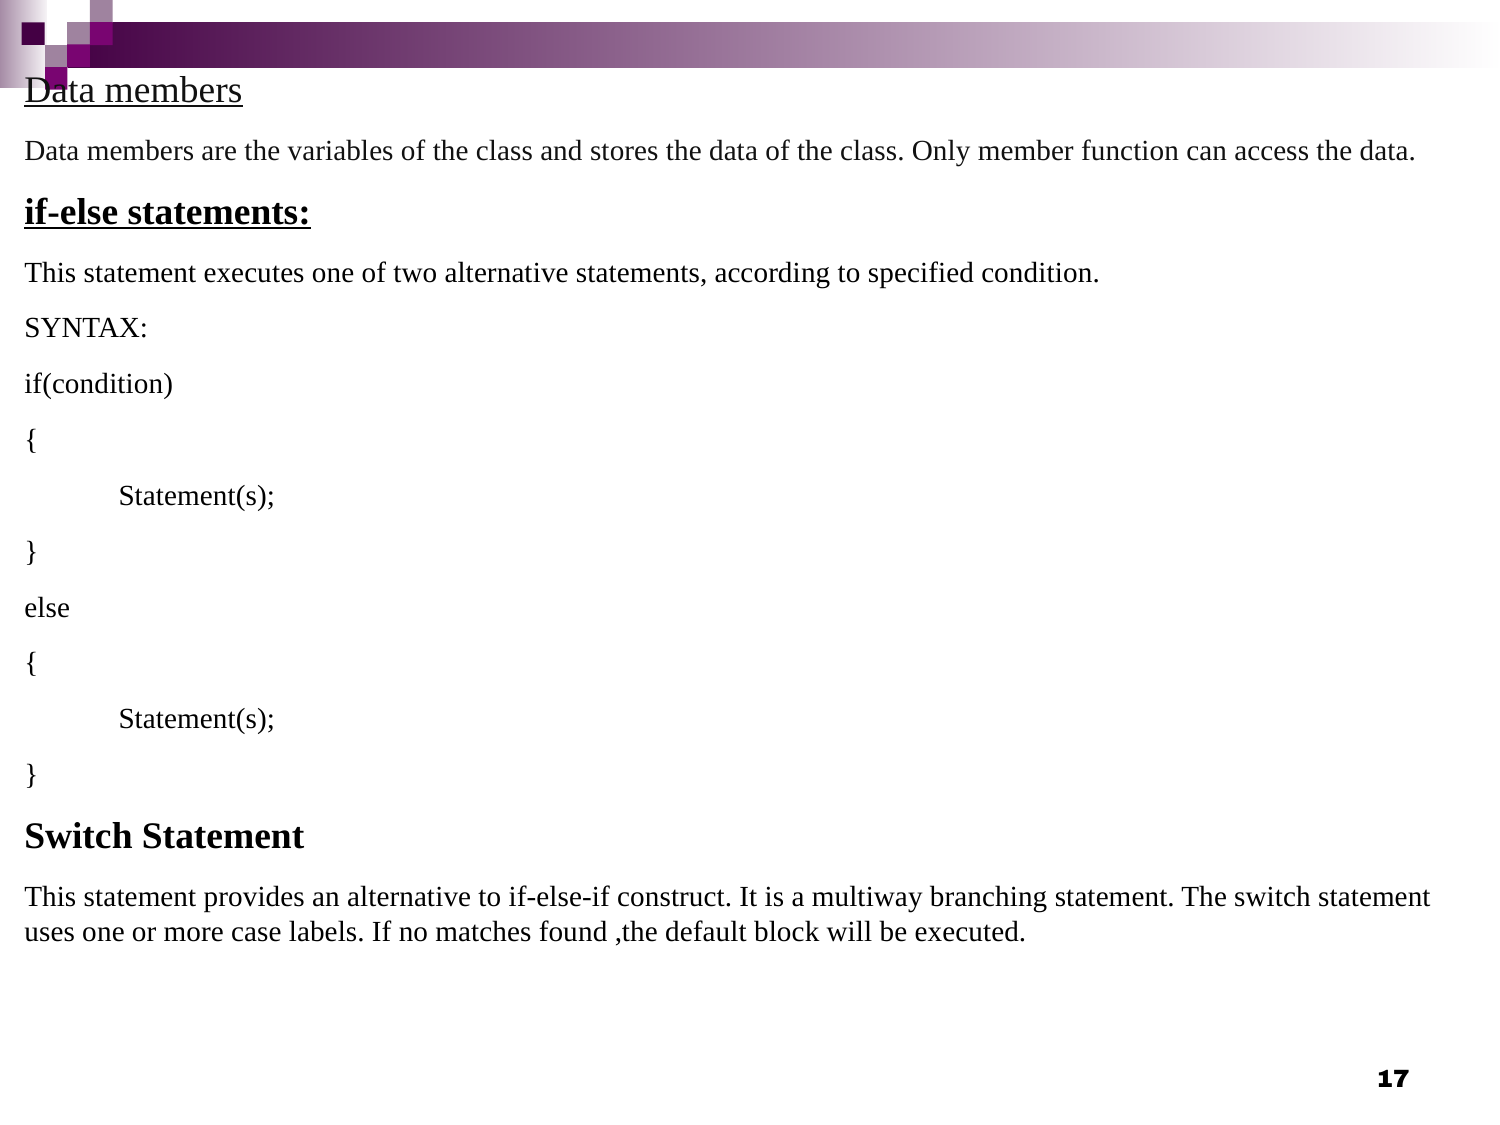

Data members
Data members are the variables of the class and stores the data of the class. Only member function can access the data.
if-else statements:
This statement executes one of two alternative statements, according to specified condition.
SYNTAX:
if(condition)
{
             Statement(s);
}
else
{
             Statement(s);
}
Switch Statement
This statement provides an alternative to if-else-if construct. It is a multiway branching statement. The switch statement uses one or more case labels. If no matches found ,the default block will be executed.

17